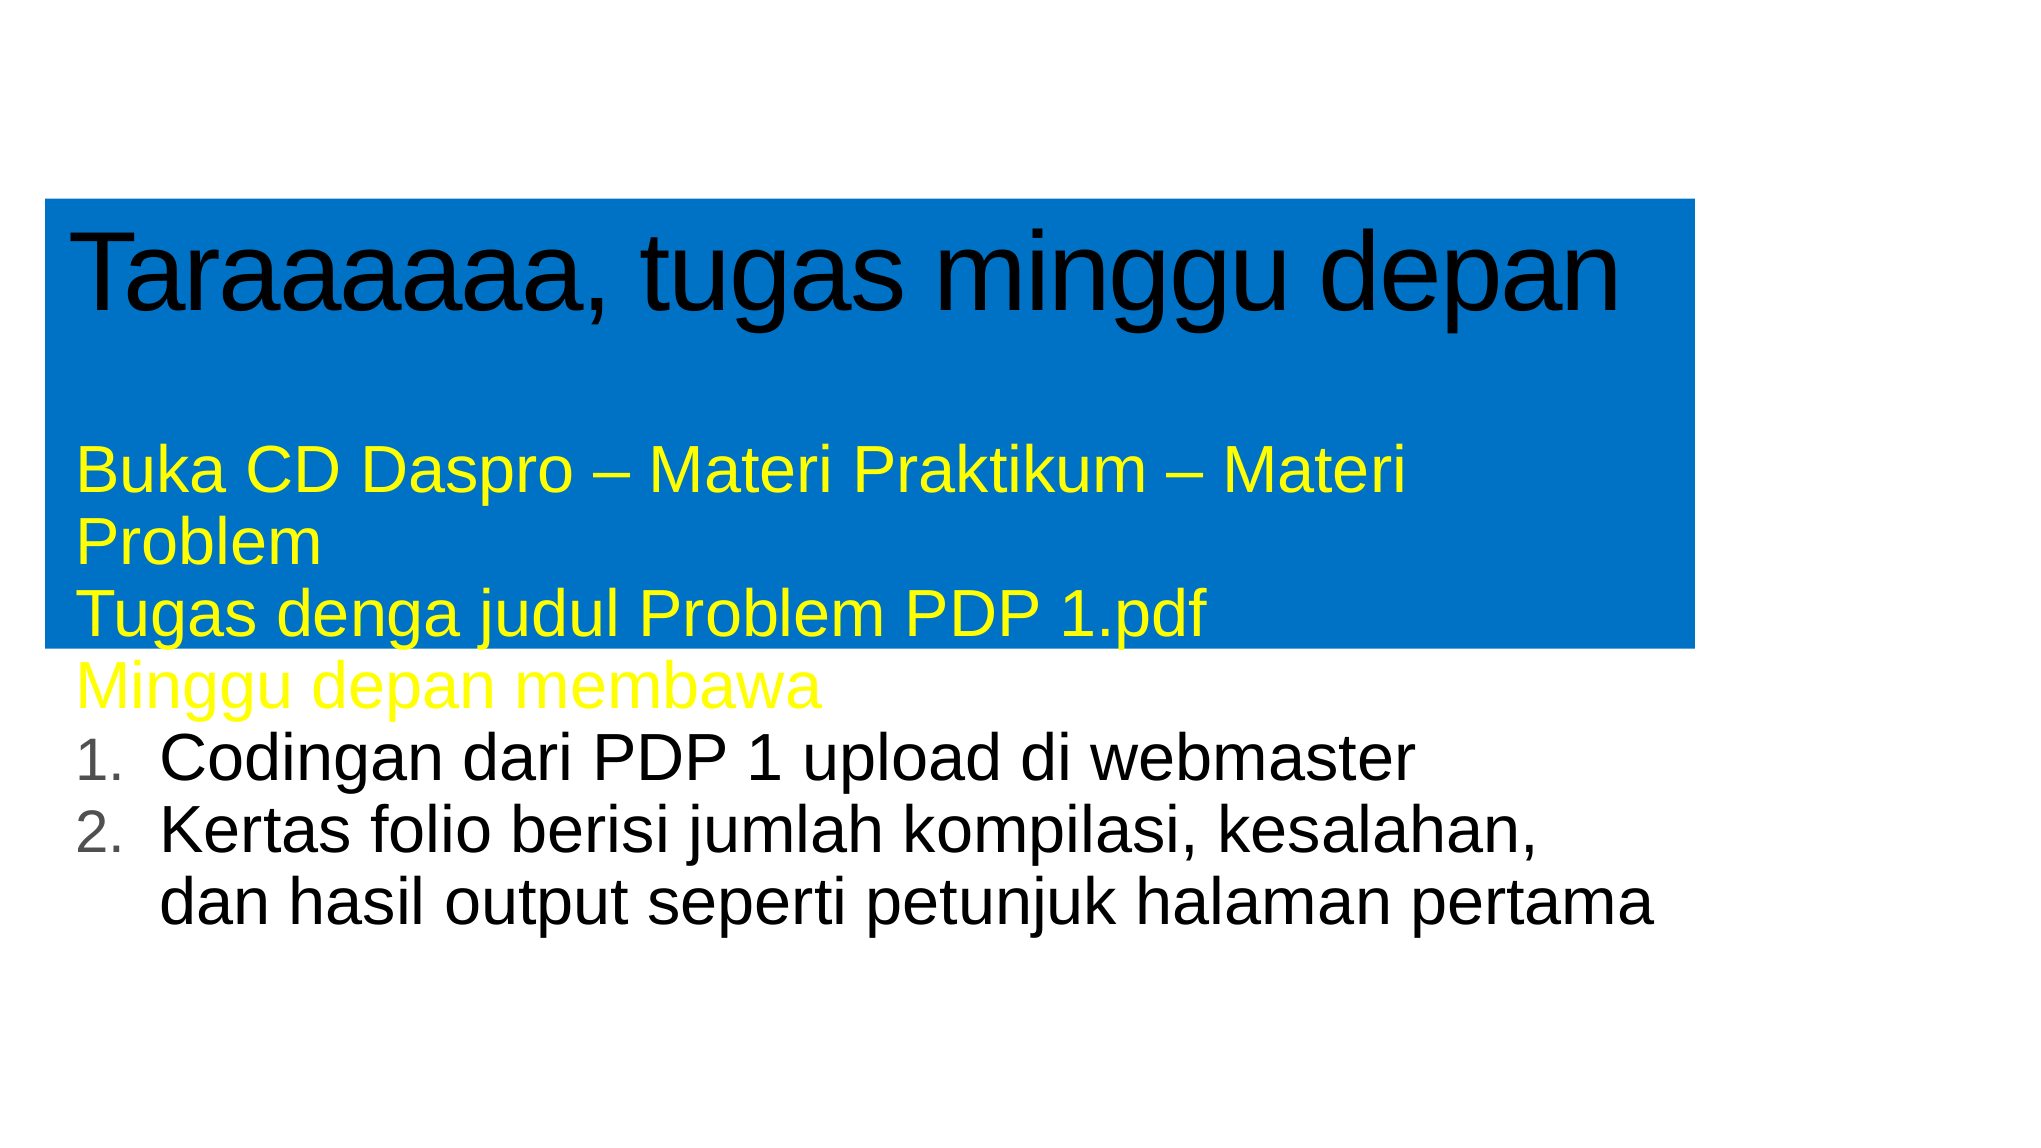

# Taraaaaaa, tugas minggu depan
Buka CD Daspro – Materi Praktikum – Materi Problem
Tugas denga judul Problem PDP 1.pdf
Minggu depan membawa
Codingan dari PDP 1 upload di webmaster
Kertas folio berisi jumlah kompilasi, kesalahan, dan hasil output seperti petunjuk halaman pertama